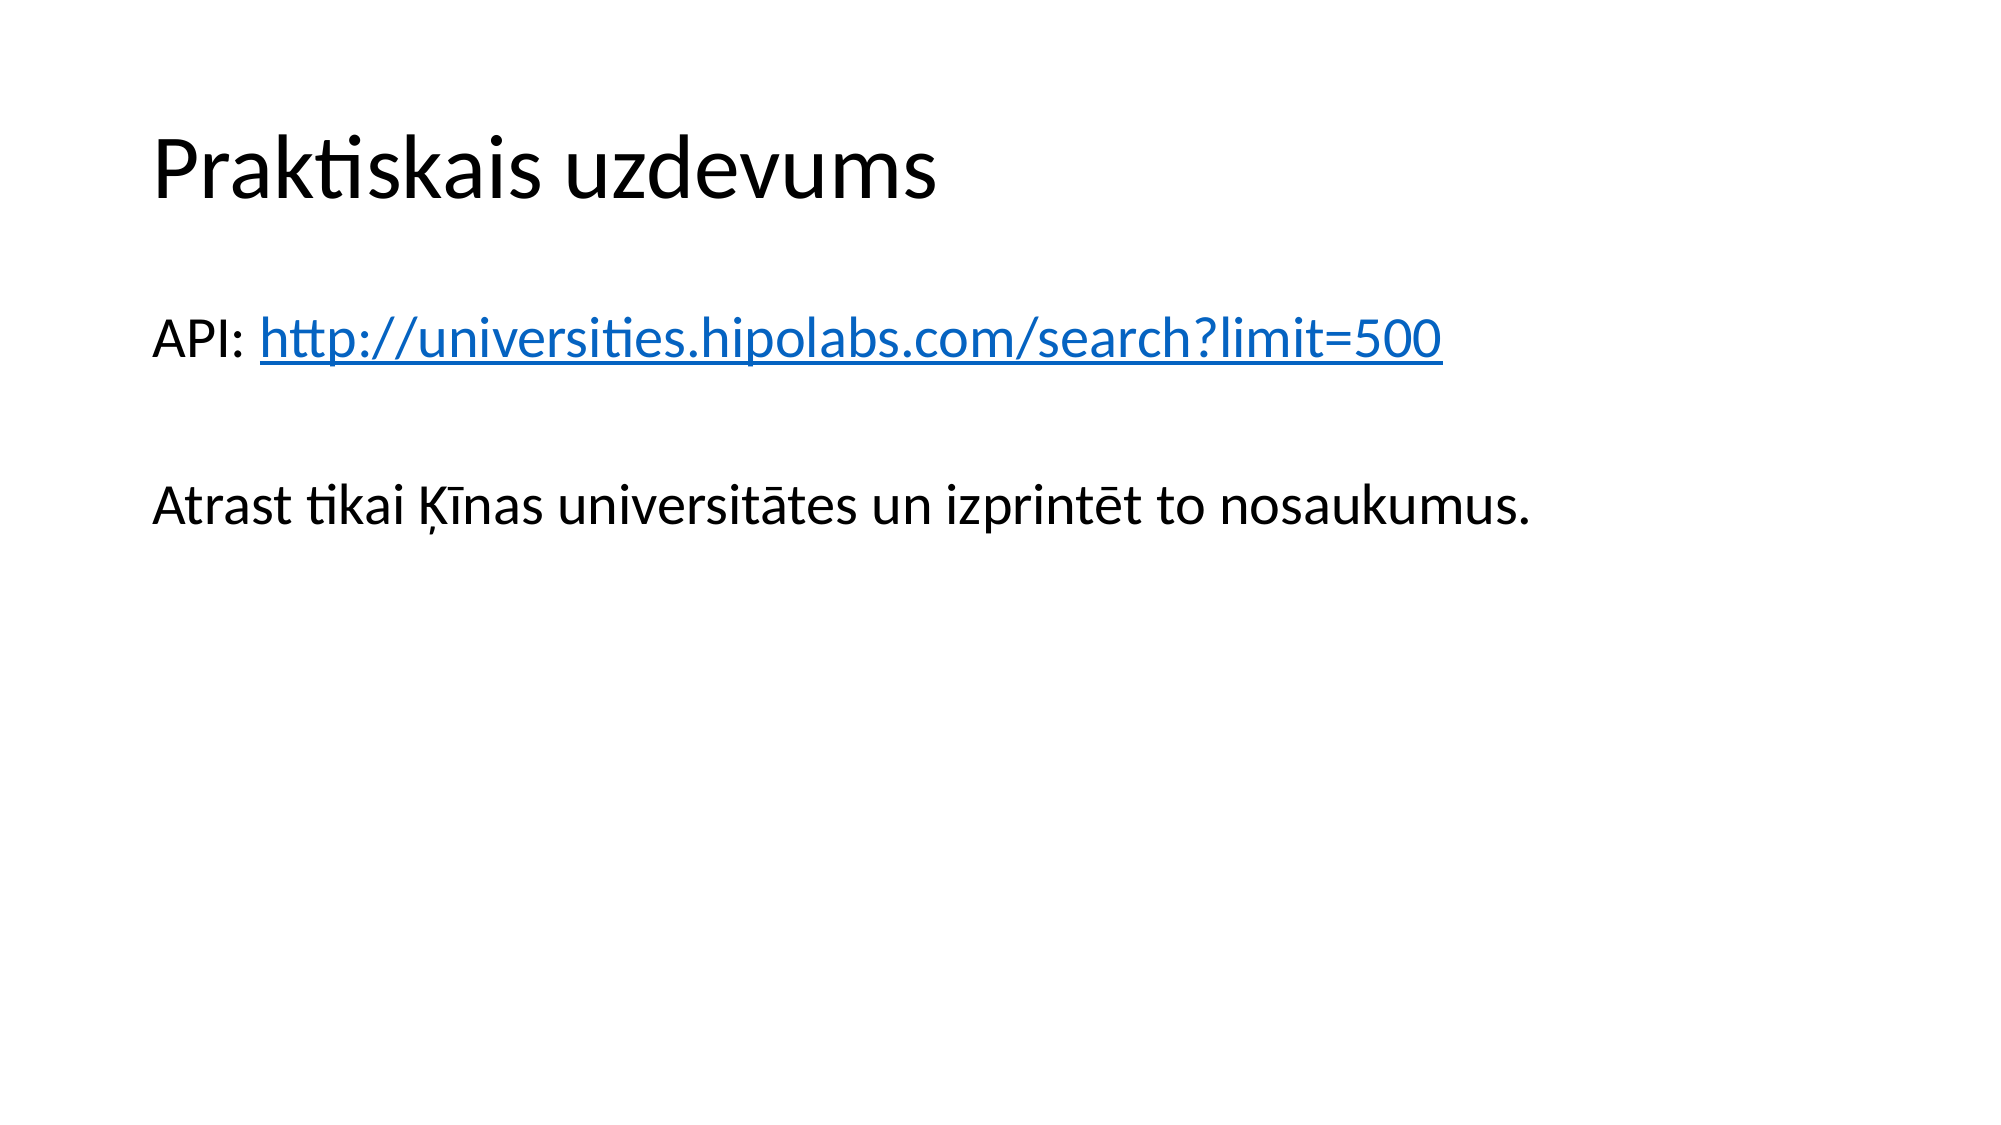

# Praktiskais uzdevums
API: http://universities.hipolabs.com/search?limit=500

Atrast tikai Ķīnas universitātes un izprintēt to nosaukumus.